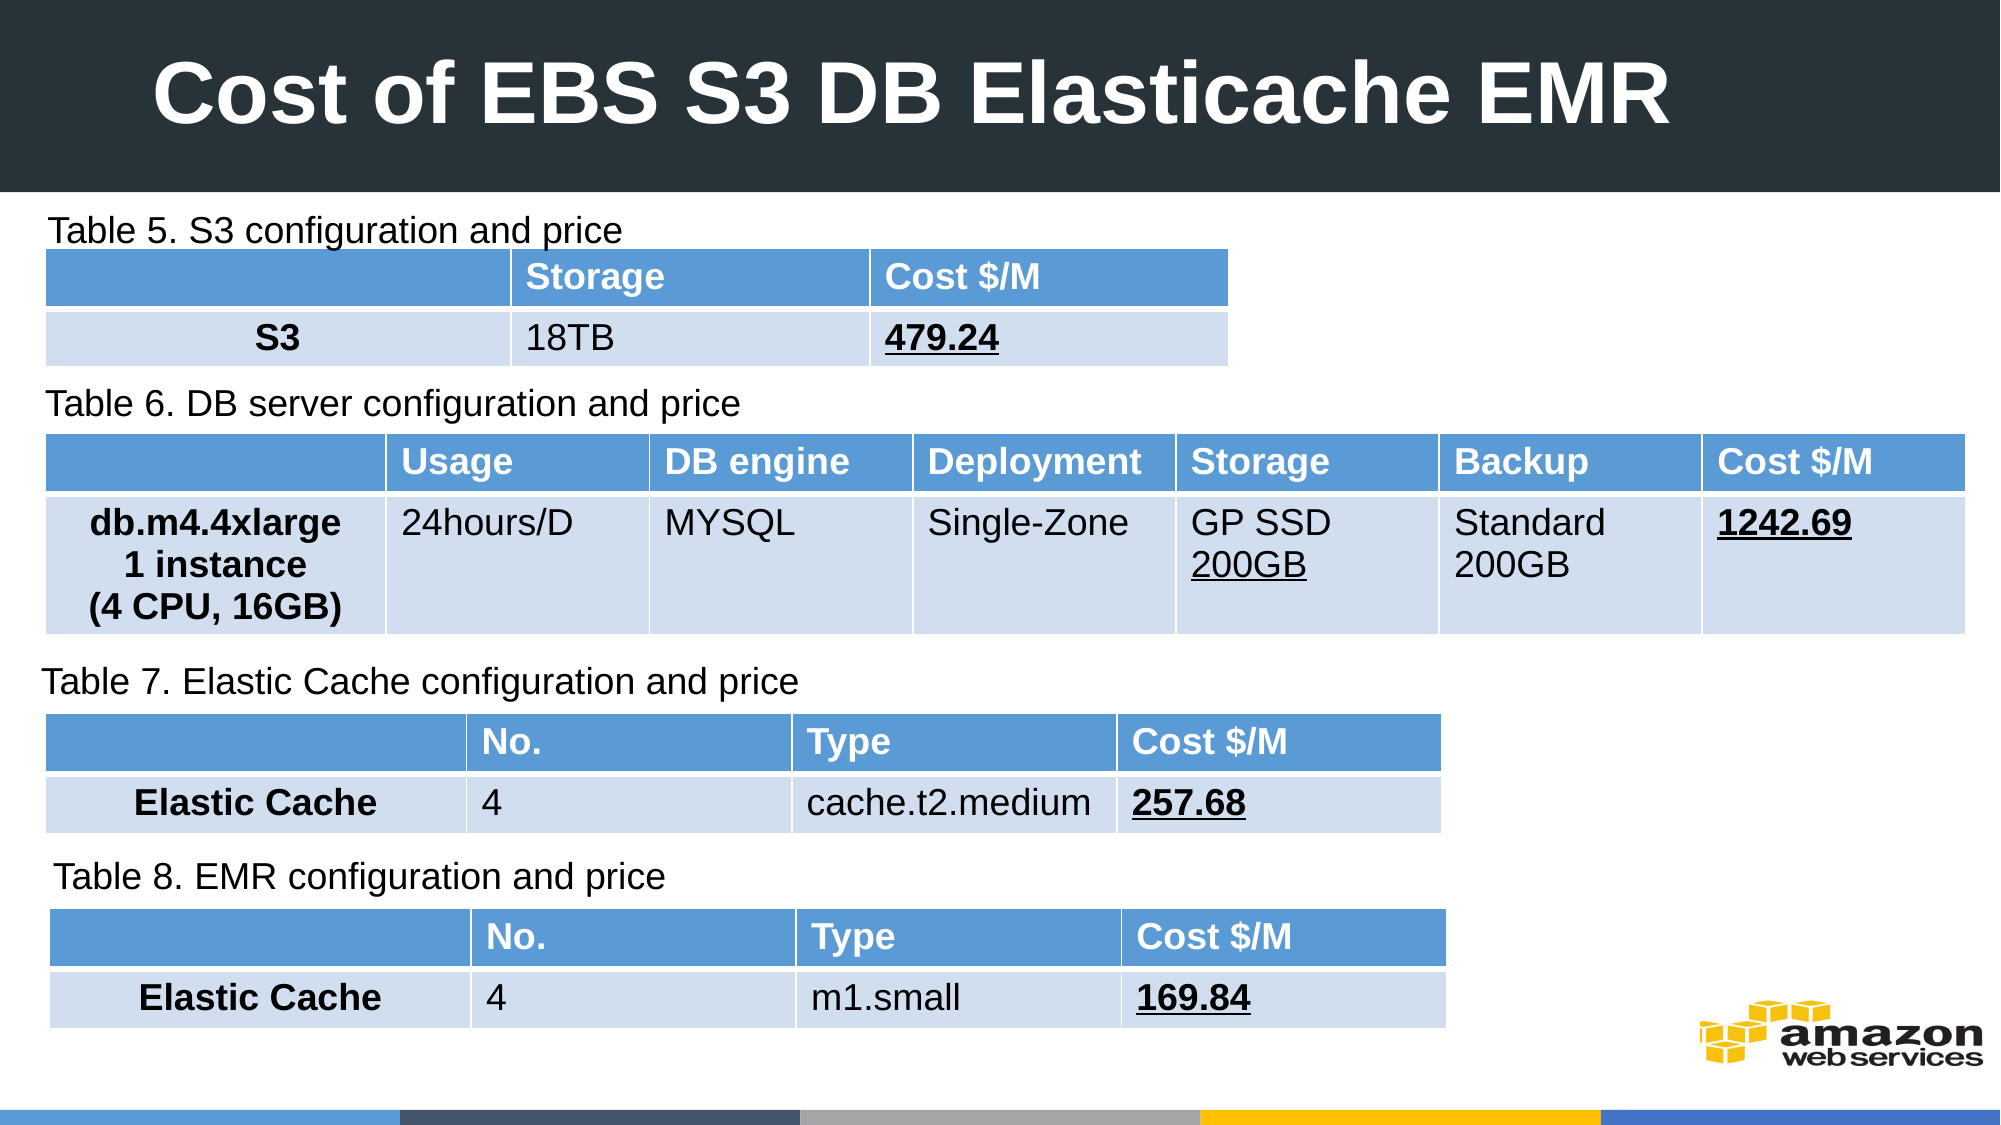

# Cost of EBS S3 DB Elasticache EMR
Table 5. S3 configuration and price
|  | Storage | Cost $/M |
| --- | --- | --- |
| S3 | 18TB | 479.24 |
Table 6. DB server configuration and price
|  | Usage | DB engine | Deployment | Storage | Backup | Cost $/M |
| --- | --- | --- | --- | --- | --- | --- |
| db.m4.4xlarge 1 instance (4 CPU, 16GB) | 24hours/D | MYSQL | Single-Zone | GP SSD 200GB | Standard 200GB | 1242.69 |
Table 7. Elastic Cache configuration and price
|  | No. | Type | Cost $/M |
| --- | --- | --- | --- |
| Elastic Cache | 4 | cache.t2.medium | 257.68 |
Table 8. EMR configuration and price
|  | No. | Type | Cost $/M |
| --- | --- | --- | --- |
| Elastic Cache | 4 | m1.small | 169.84 |